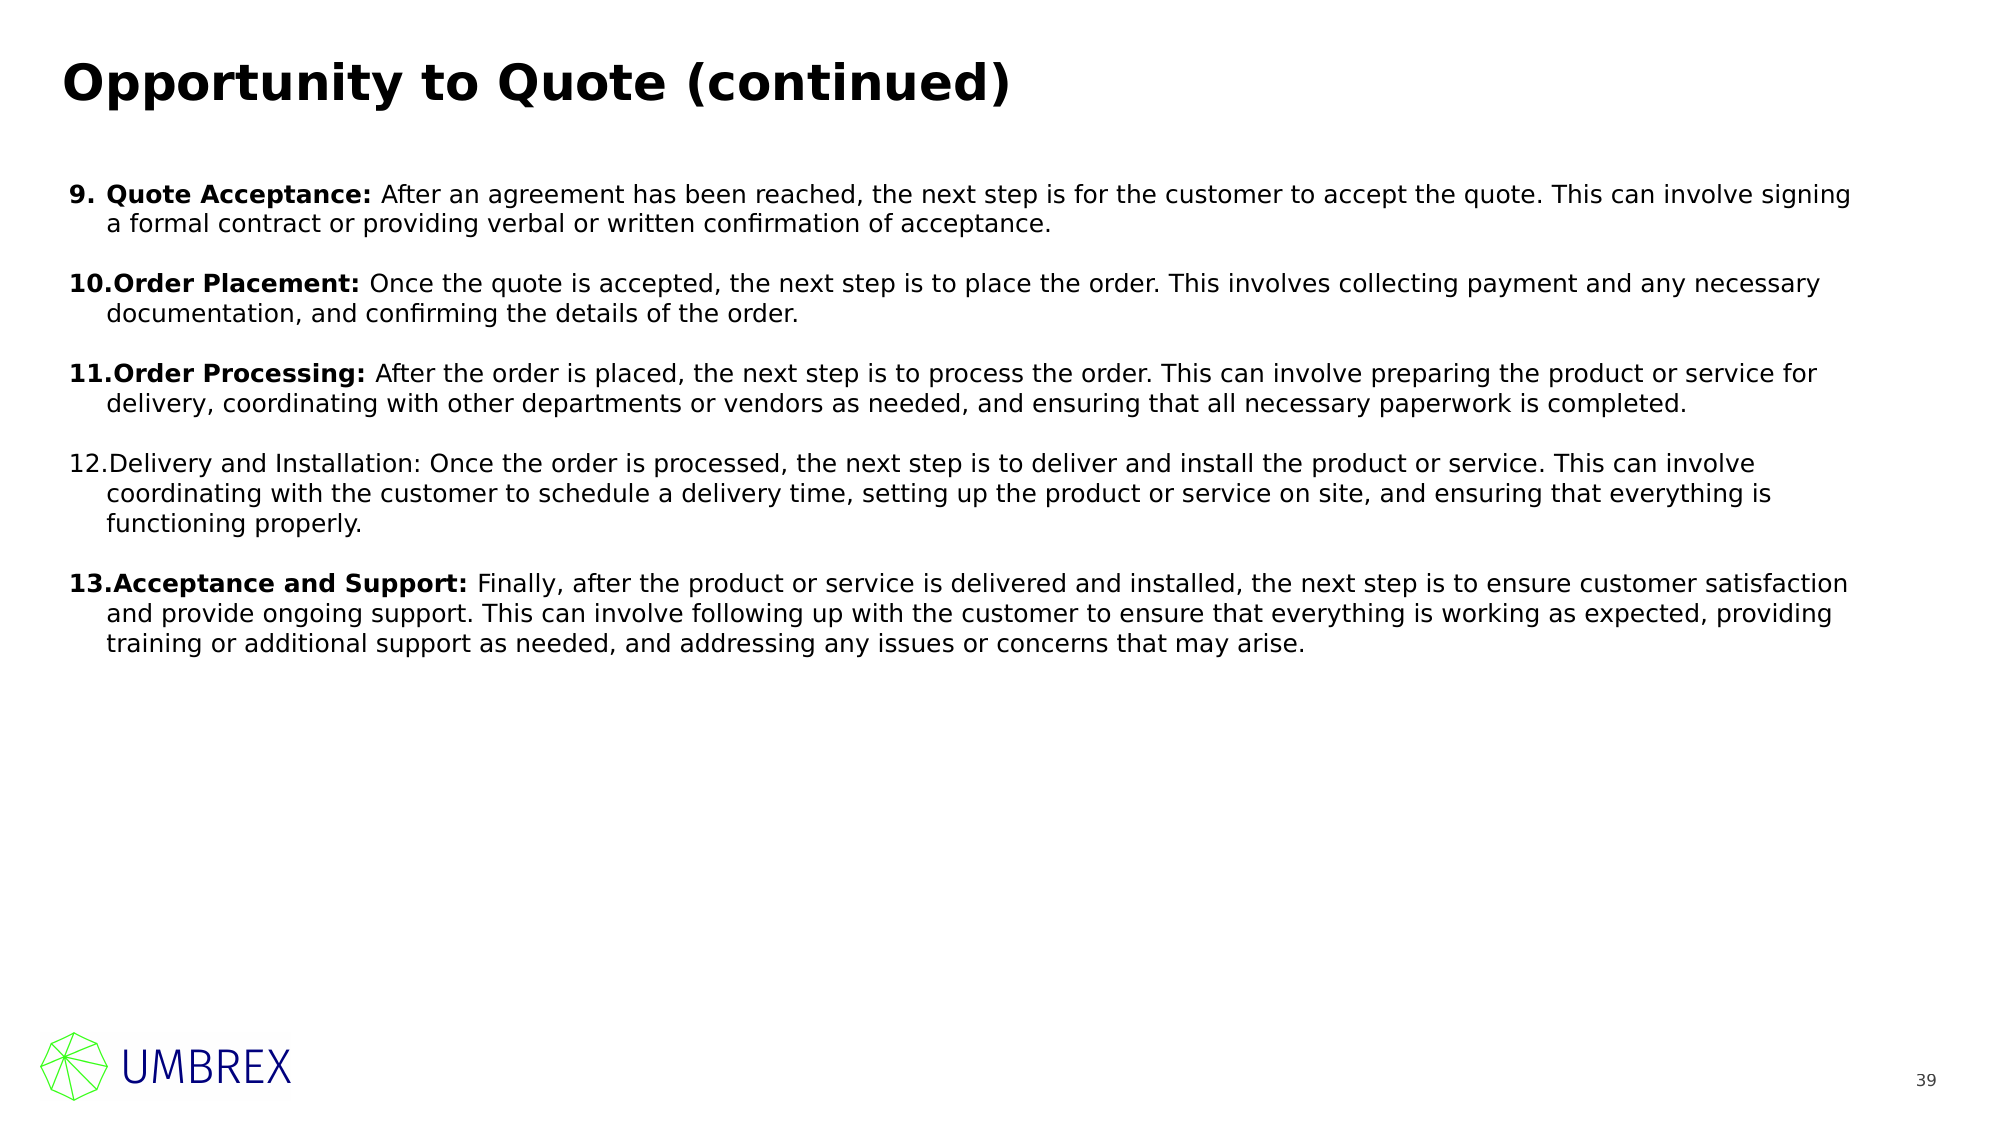

# Opportunity to Quote (continued)

Quote Acceptance: After an agreement has been reached, the next step is for the customer to accept the quote. This can involve signing a formal contract or providing verbal or written confirmation of acceptance.

Order Placement: Once the quote is accepted, the next step is to place the order. This involves collecting payment and any necessary documentation, and confirming the details of the order.

Order Processing: After the order is placed, the next step is to process the order. This can involve preparing the product or service for delivery, coordinating with other departments or vendors as needed, and ensuring that all necessary paperwork is completed.

Delivery and Installation: Once the order is processed, the next step is to deliver and install the product or service. This can involve coordinating with the customer to schedule a delivery time, setting up the product or service on site, and ensuring that everything is functioning properly.

Acceptance and Support: Finally, after the product or service is delivered and installed, the next step is to ensure customer satisfaction and provide ongoing support. This can involve following up with the customer to ensure that everything is working as expected, providing training or additional support as needed, and addressing any issues or concerns that may arise.